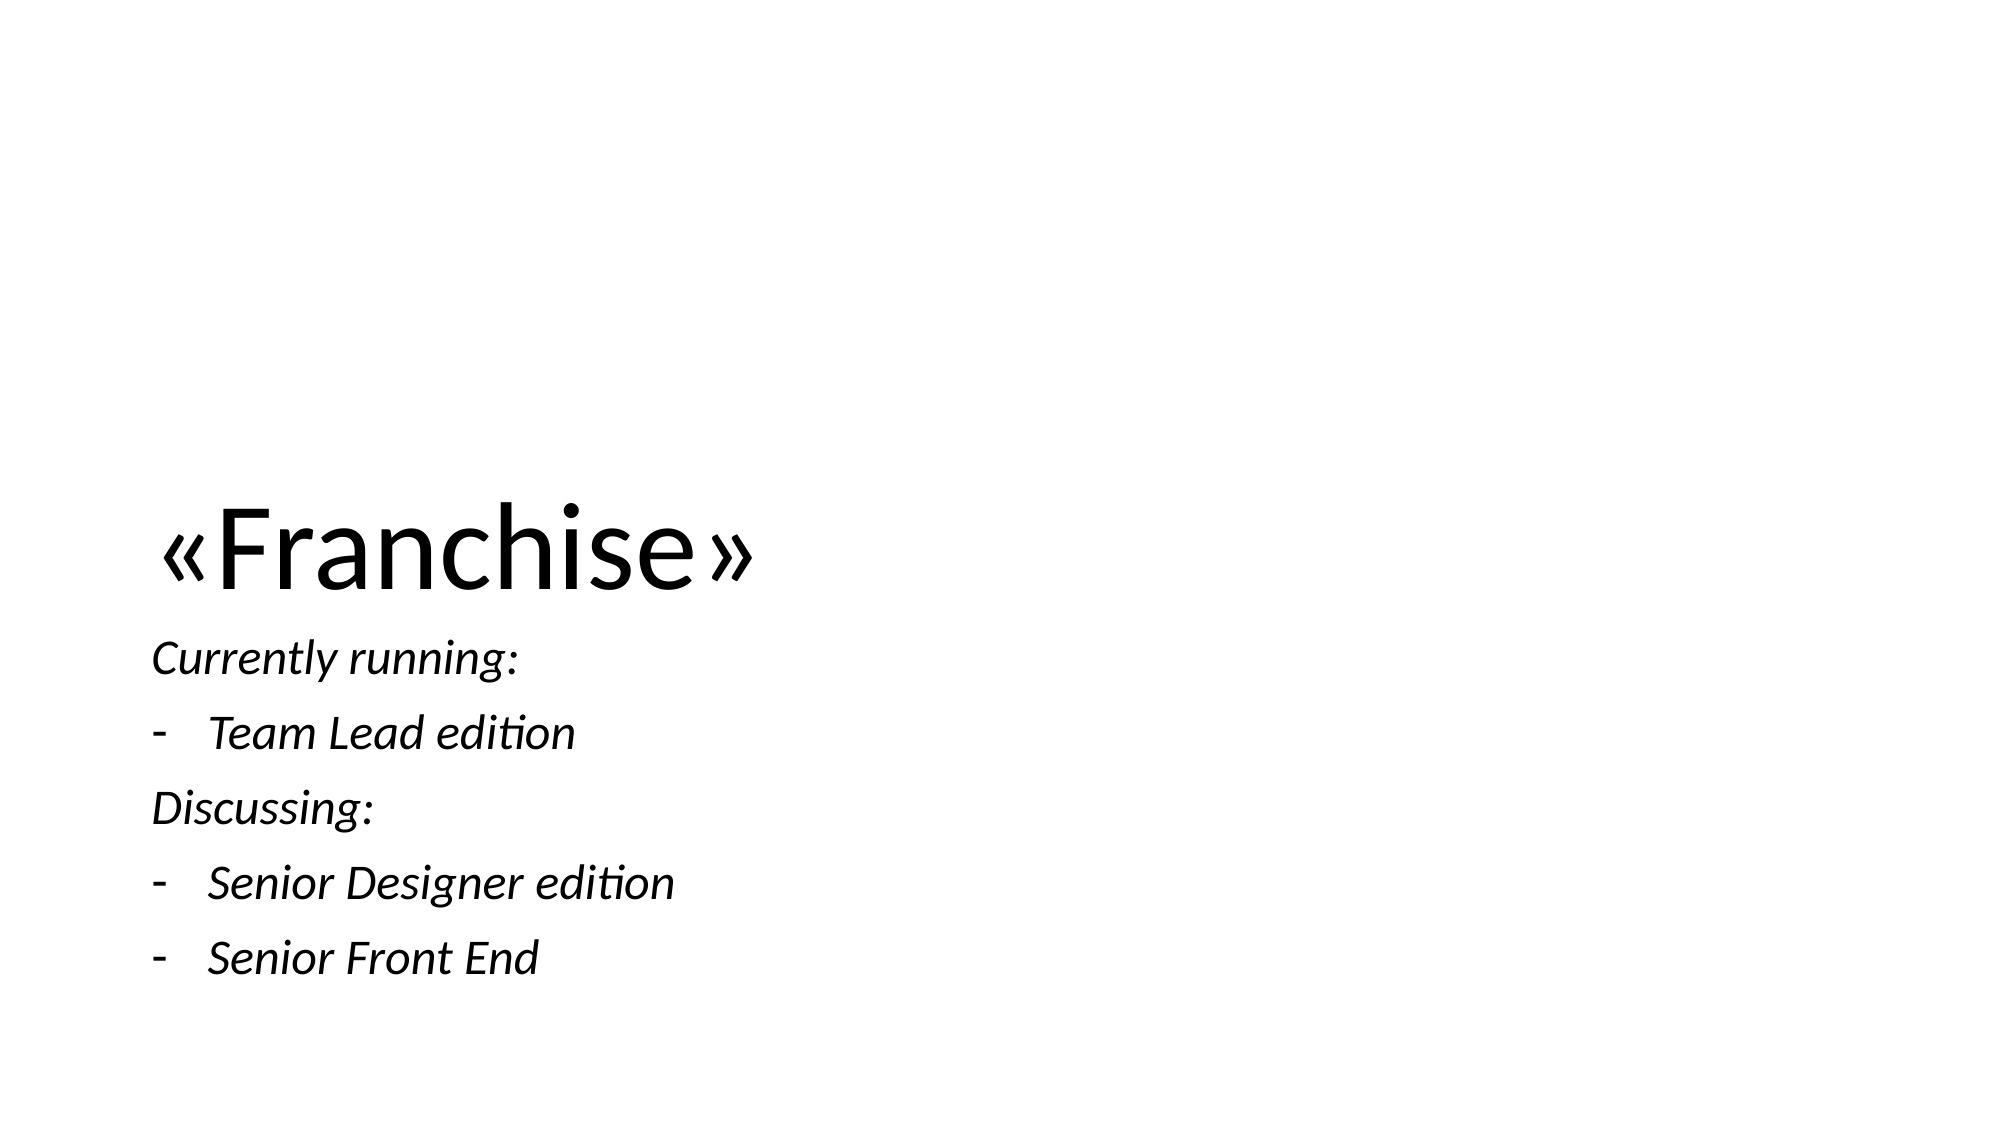

# «Franchise»
Currently running:
Team Lead edition
Discussing:
Senior Designer edition
Senior Front End